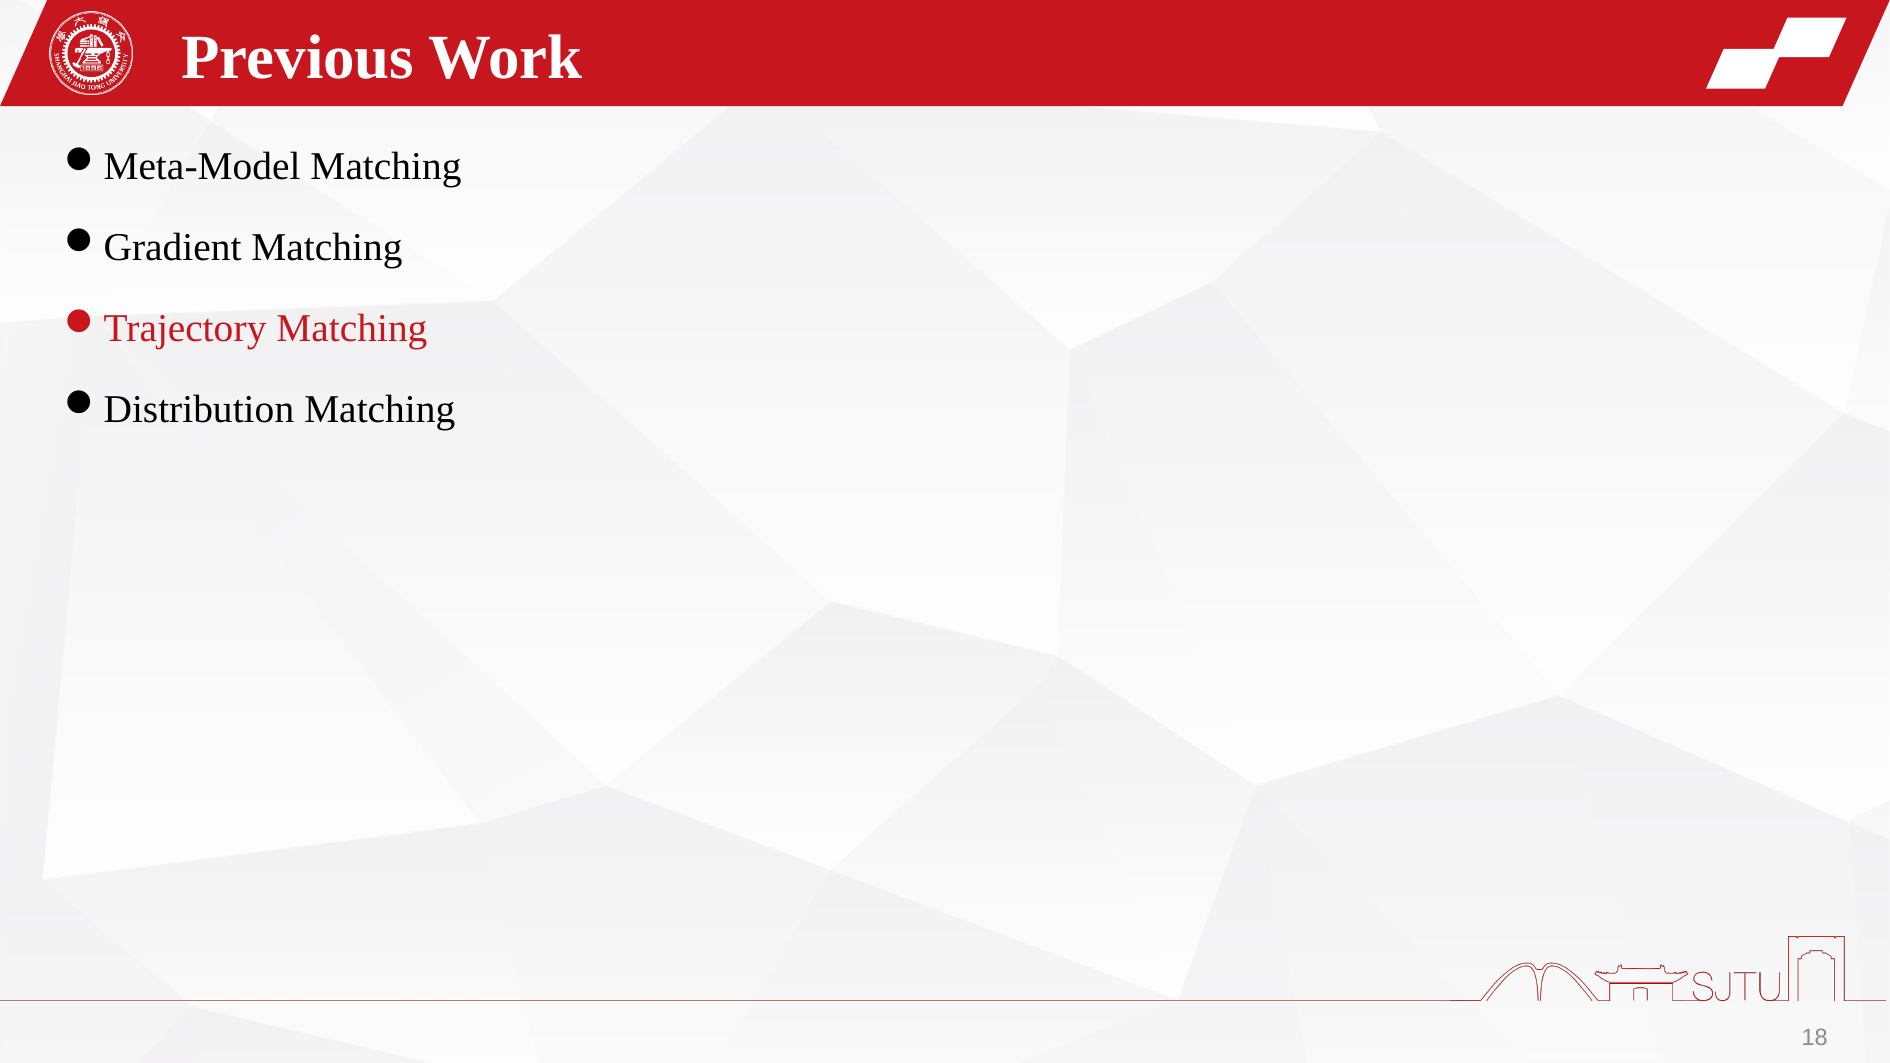

Previous Work
Meta-Model Matching
Gradient Matching
Trajectory Matching
Distribution Matching
18